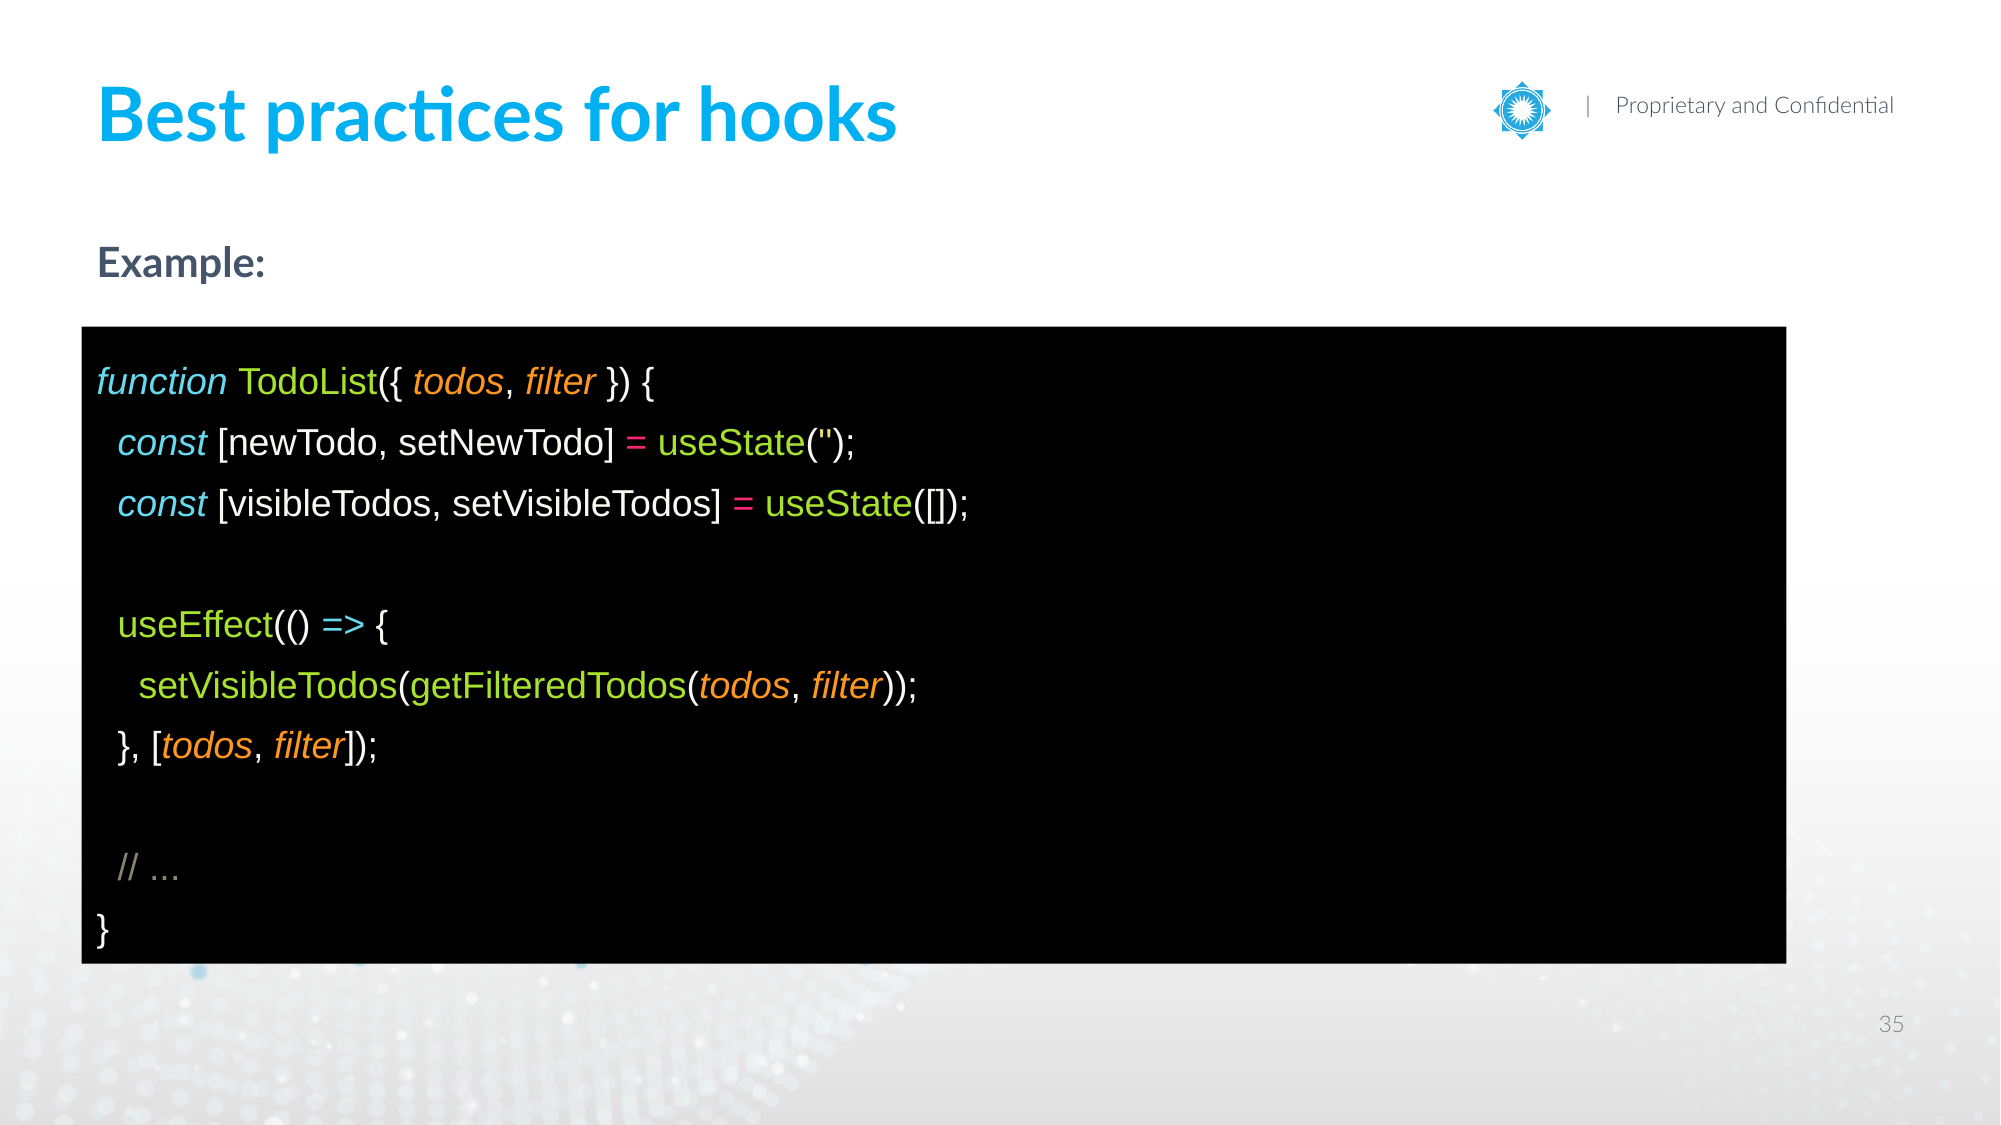

# Best practices for hooks
Example:
function TodoList({ todos, filter }) {
  const [newTodo, setNewTodo] = useState('');
  const [visibleTodos, setVisibleTodos] = useState([]);

  useEffect(() => {
    setVisibleTodos(getFilteredTodos(todos, filter));
  }, [todos, filter]);

  // ...
}